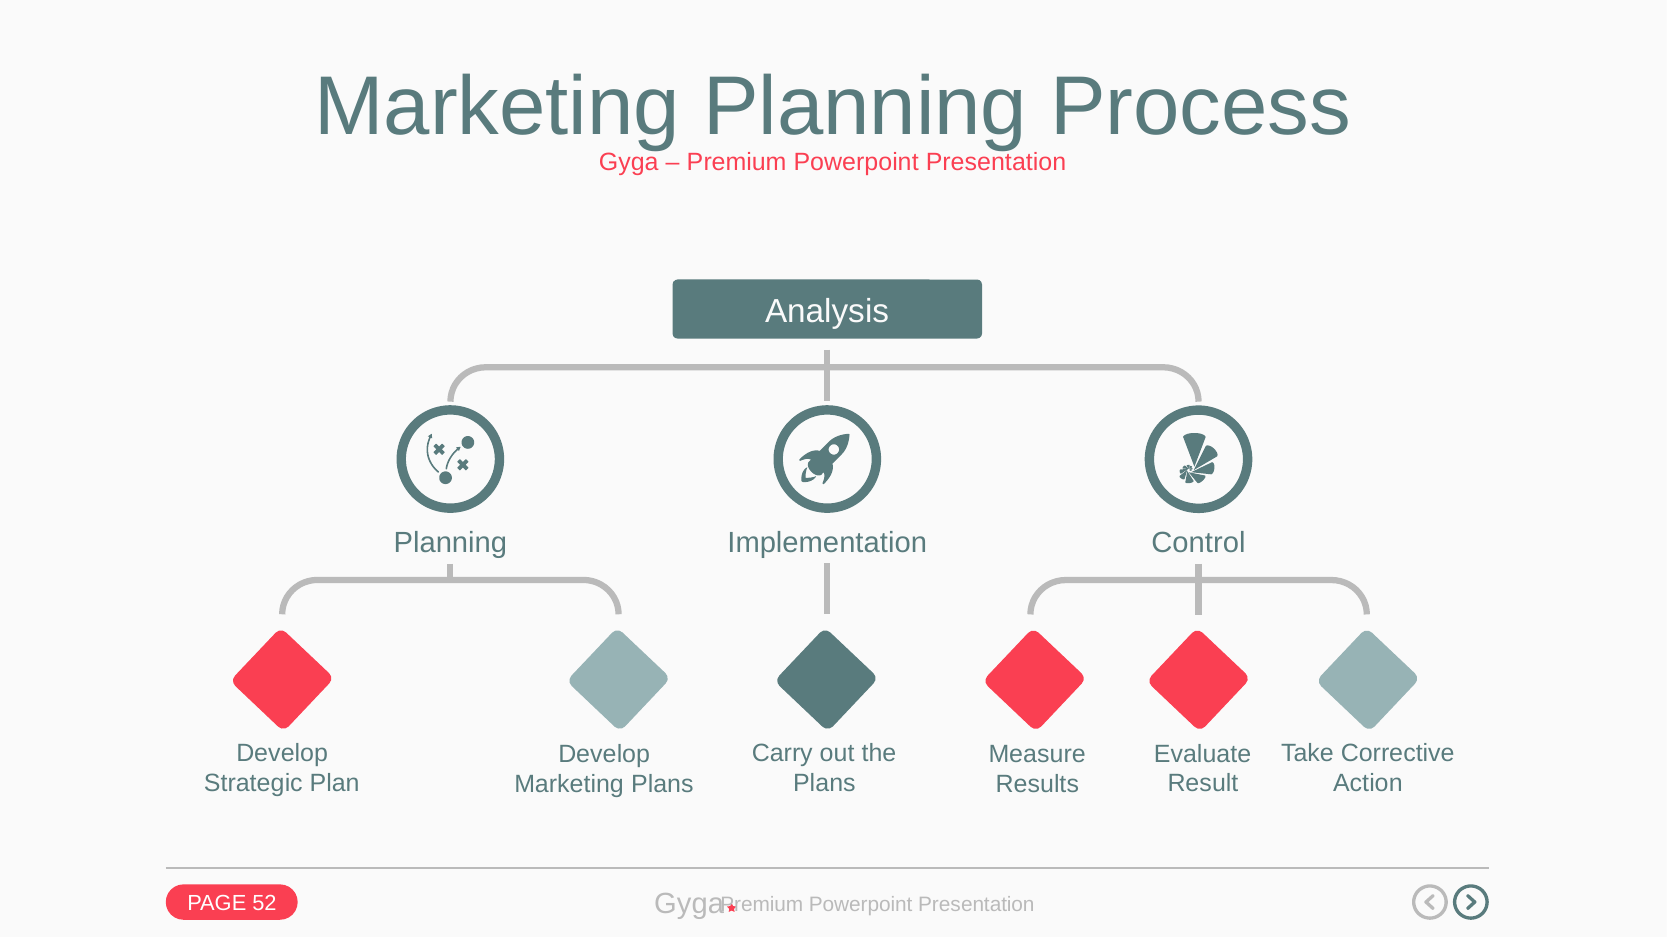

Marketing Planning Process
Gyga – Premium Powerpoint Presentation
Analysis

Planning
Implementation
Control

Carry out the Plans
Develop Strategic Plan
Take Corrective
Action
Evaluate
Result
Develop Marketing Plans
Measure Results